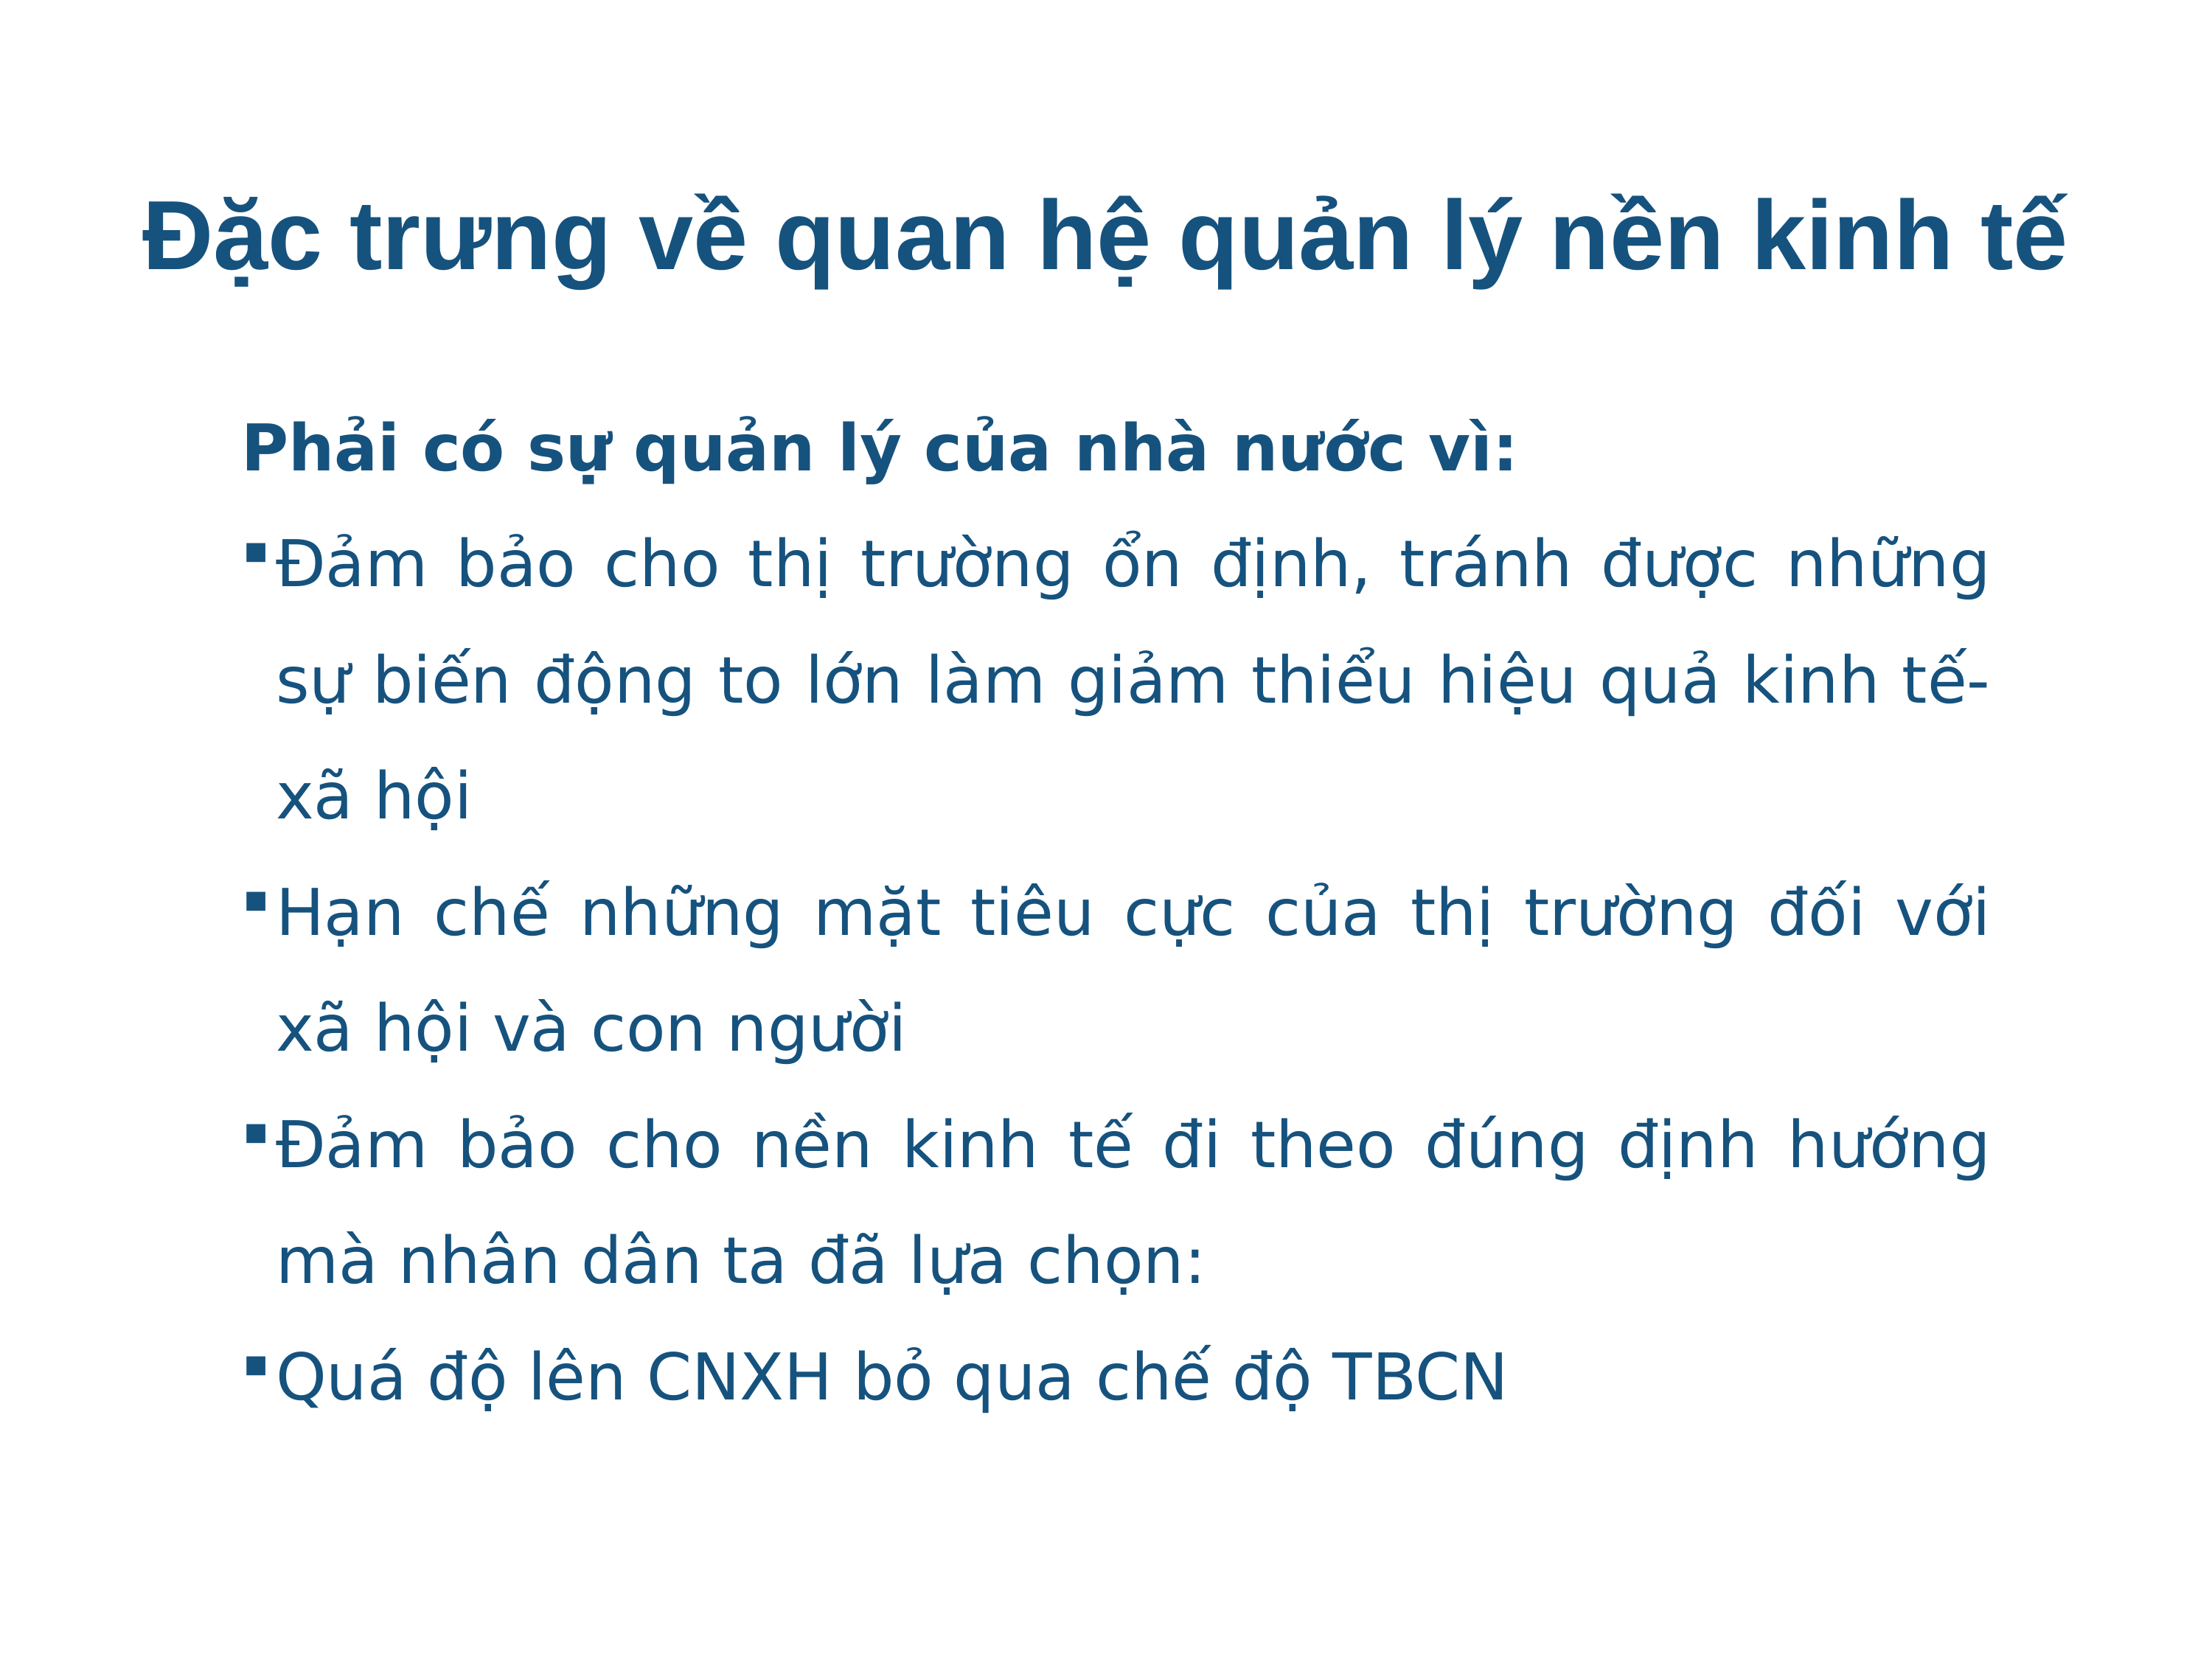

# Đặc trưng về quan hệ quản lý nền kinh tế
Phải có sự quản lý của nhà nước vì:
Đảm bảo cho thị trường ổn định, tránh được những sự biến động to lớn làm giảm thiểu hiệu quả kinh tế-xã hội
Hạn chế những mặt tiêu cực của thị trường đối với xã hội và con người
Đảm bảo cho nền kinh tế đi theo đúng định hướng mà nhân dân ta đã lựa chọn:
Quá độ lên CNXH bỏ qua chế độ TBCN